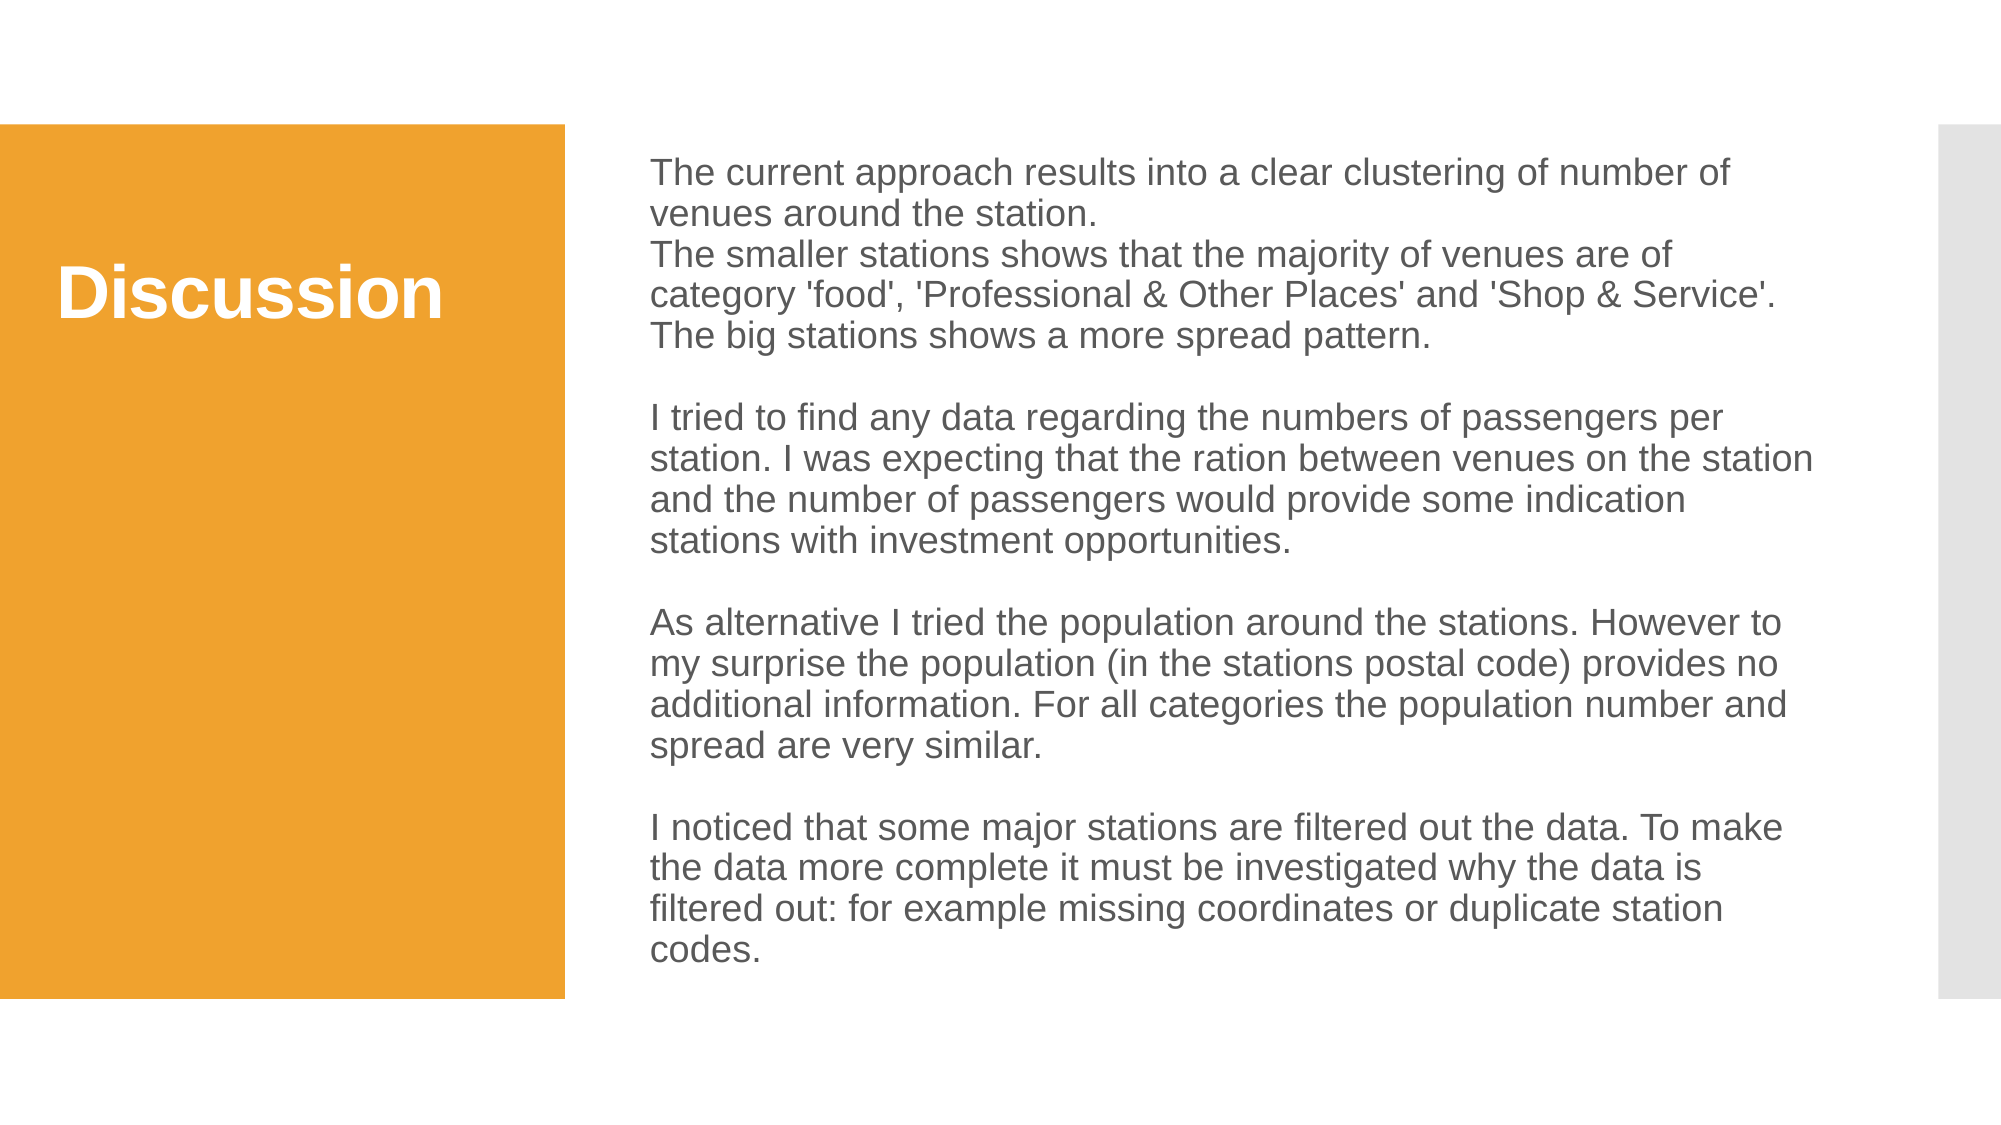

The current approach results into a clear clustering of number of venues around the station.
The smaller stations shows that the majority of venues are of category 'food', 'Professional & Other Places' and 'Shop & Service'. The big stations shows a more spread pattern.
I tried to find any data regarding the numbers of passengers per station. I was expecting that the ration between venues on the station and the number of passengers would provide some indication stations with investment opportunities.
As alternative I tried the population around the stations. However to my surprise the population (in the stations postal code) provides no additional information. For all categories the population number and spread are very similar.
I noticed that some major stations are filtered out the data. To make the data more complete it must be investigated why the data is filtered out: for example missing coordinates or duplicate station codes.
# Discussion